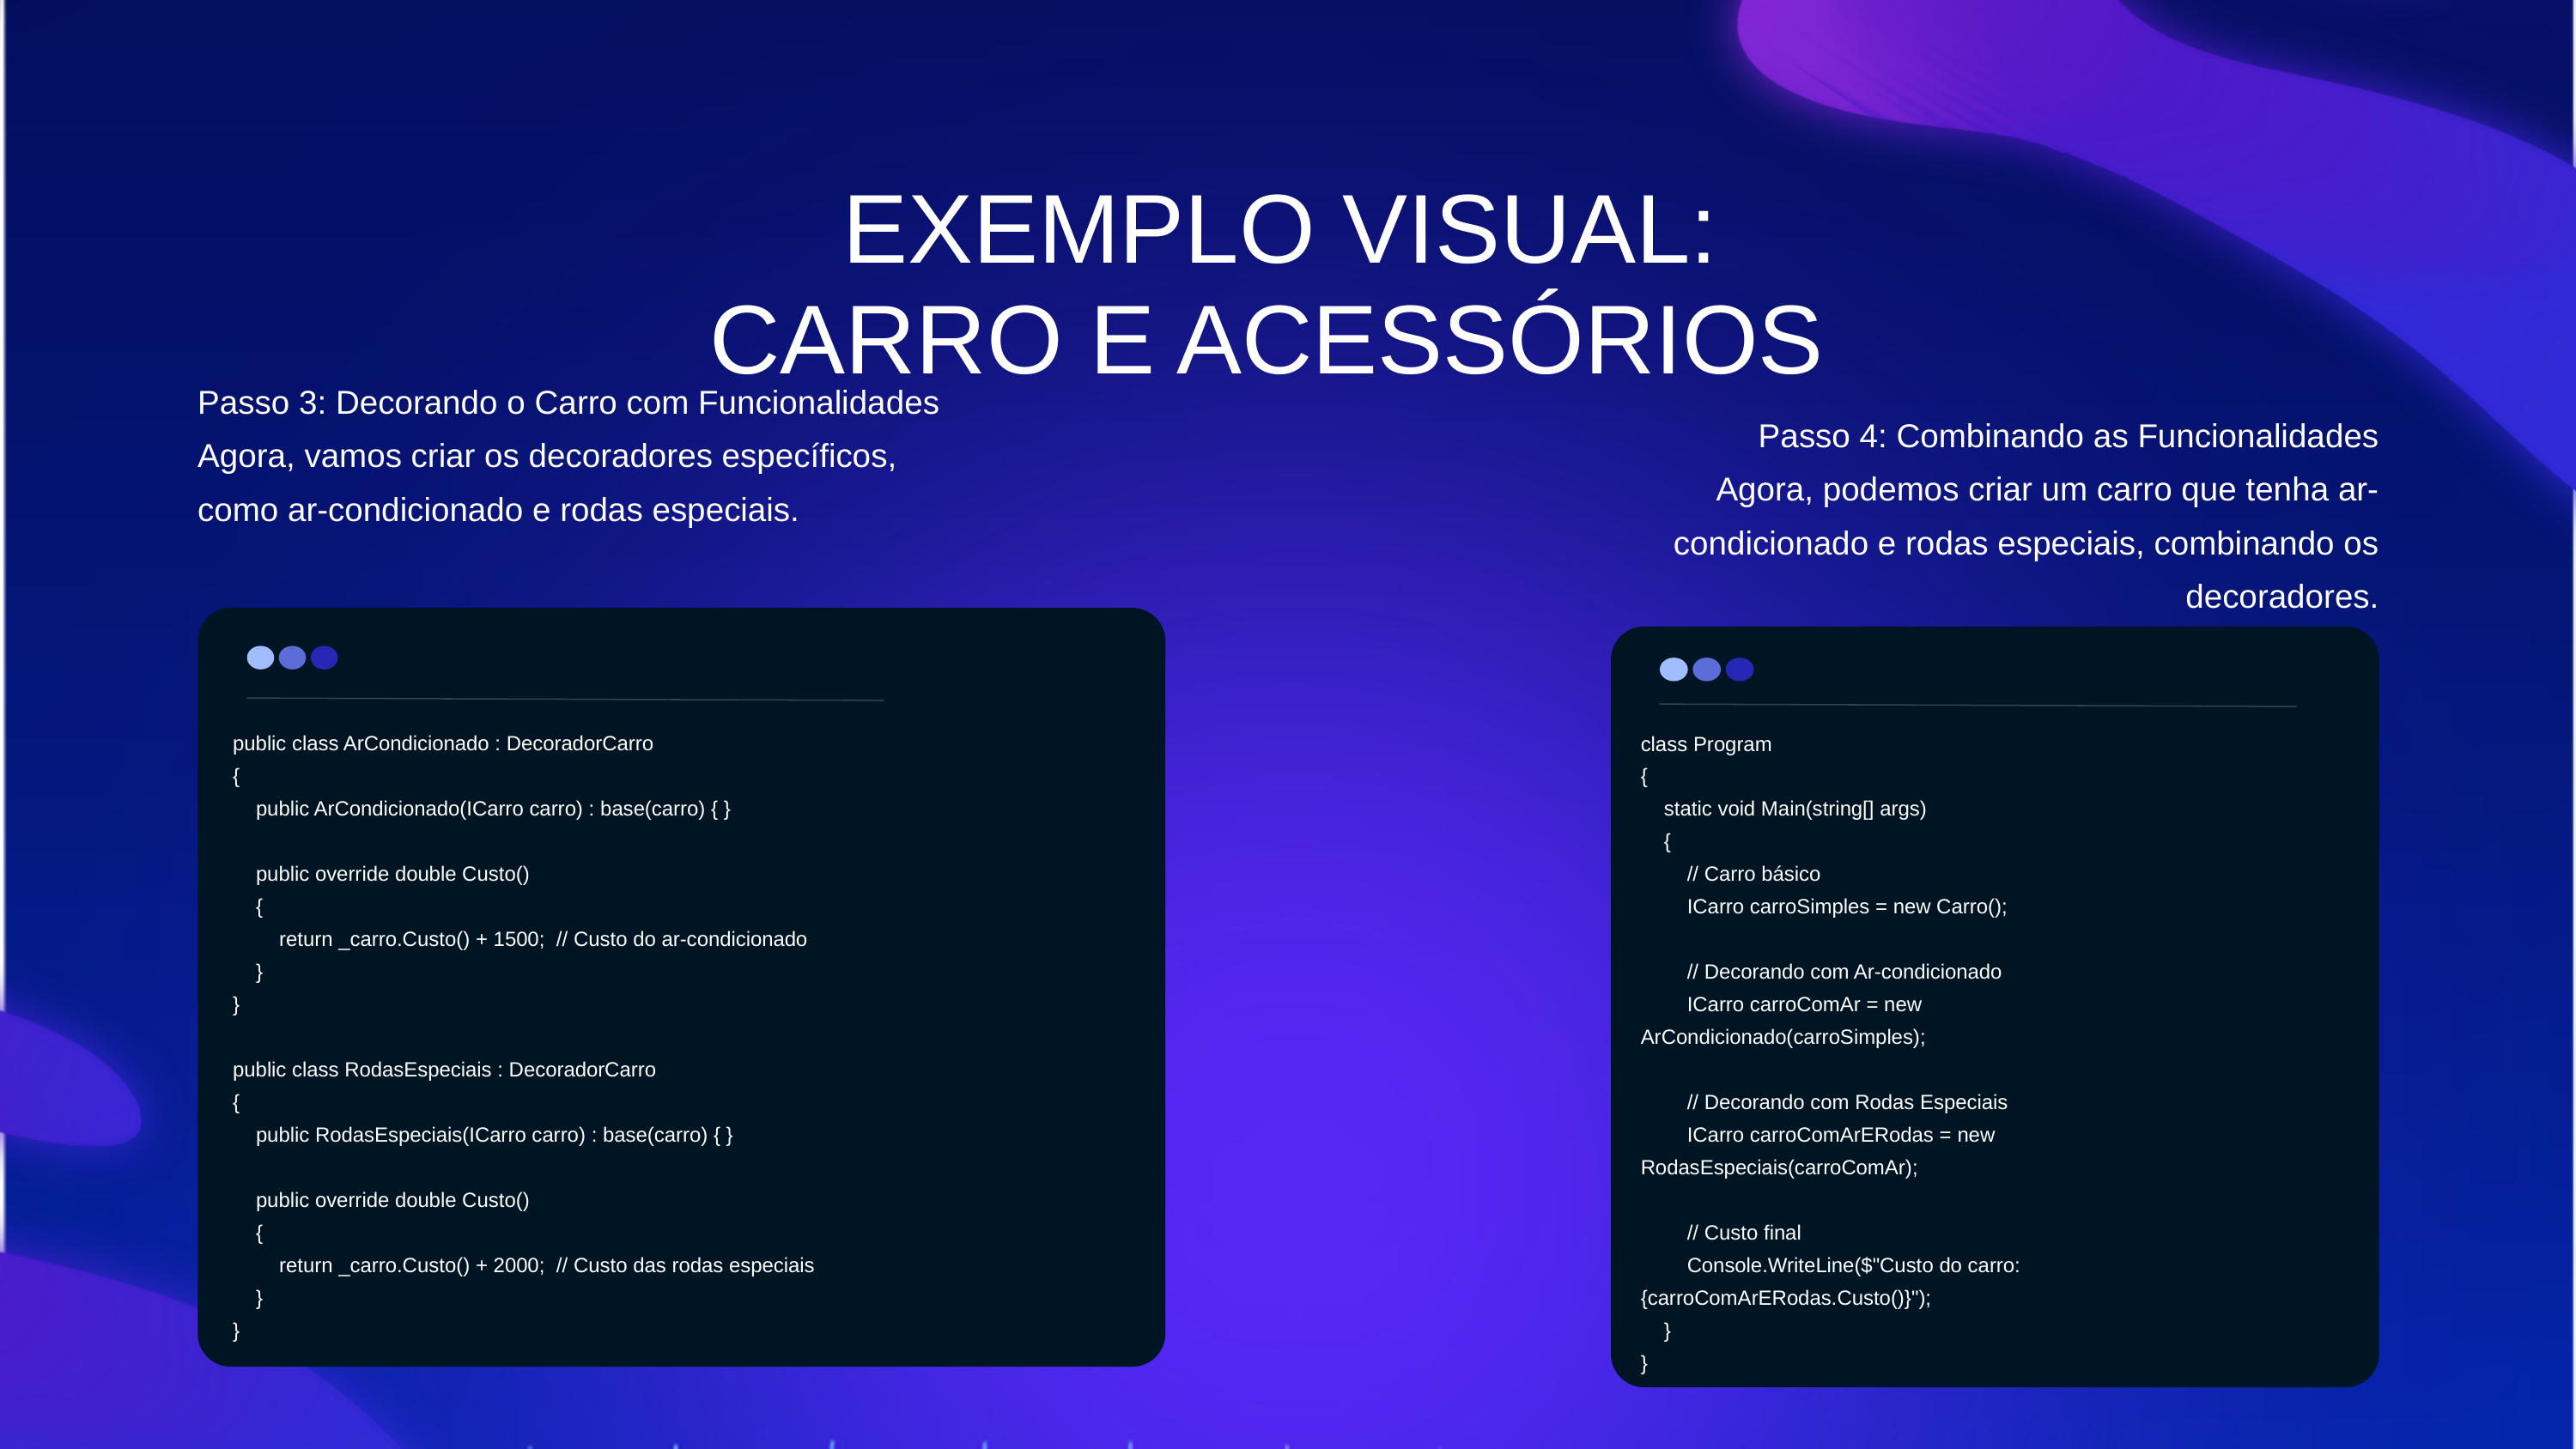

EXEMPLO VISUAL: CARRO E ACESSÓRIOS
Passo 3: Decorando o Carro com Funcionalidades
Agora, vamos criar os decoradores específicos, como ar-condicionado e rodas especiais.
Passo 4: Combinando as Funcionalidades
Agora, podemos criar um carro que tenha ar-condicionado e rodas especiais, combinando os decoradores.

public class ArCondicionado : DecoradorCarro
{
    public ArCondicionado(ICarro carro) : base(carro) { }

    public override double Custo()
    {
        return _carro.Custo() + 1500;  // Custo do ar-condicionado
    }
}

public class RodasEspeciais : DecoradorCarro
{
    public RodasEspeciais(ICarro carro) : base(carro) { }

    public override double Custo()
    {
        return _carro.Custo() + 2000;  // Custo das rodas especiais
    }
}

class Program
{
    static void Main(string[] args)
    {
        // Carro básico
        ICarro carroSimples = new Carro();

        // Decorando com Ar-condicionado
        ICarro carroComAr = new ArCondicionado(carroSimples);

        // Decorando com Rodas Especiais
        ICarro carroComArERodas = new RodasEspeciais(carroComAr);

        // Custo final
        Console.WriteLine($"Custo do carro: {carroComArERodas.Custo()}");
    }
}